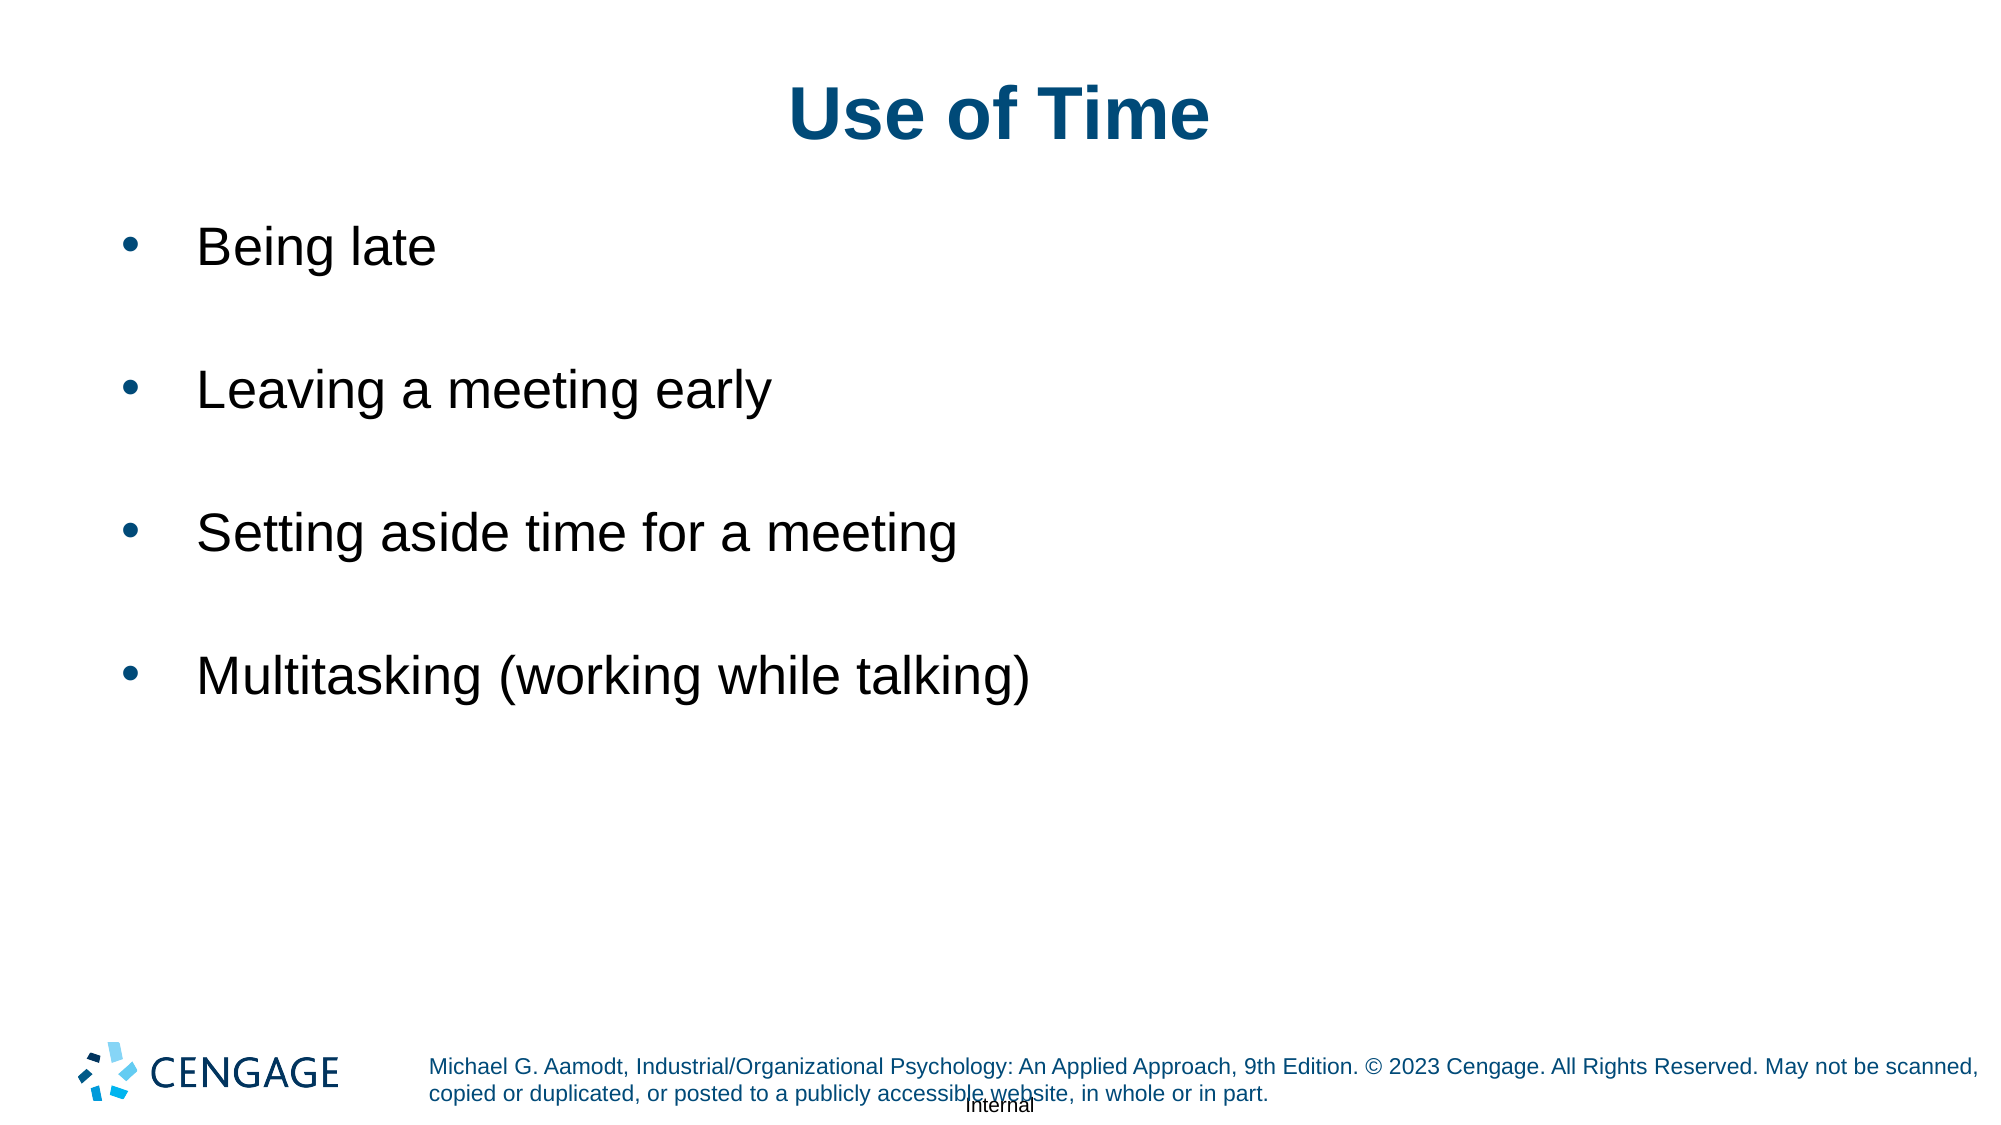

# Use of Time
Being late
Leaving a meeting early
Setting aside time for a meeting
Multitasking (working while talking)